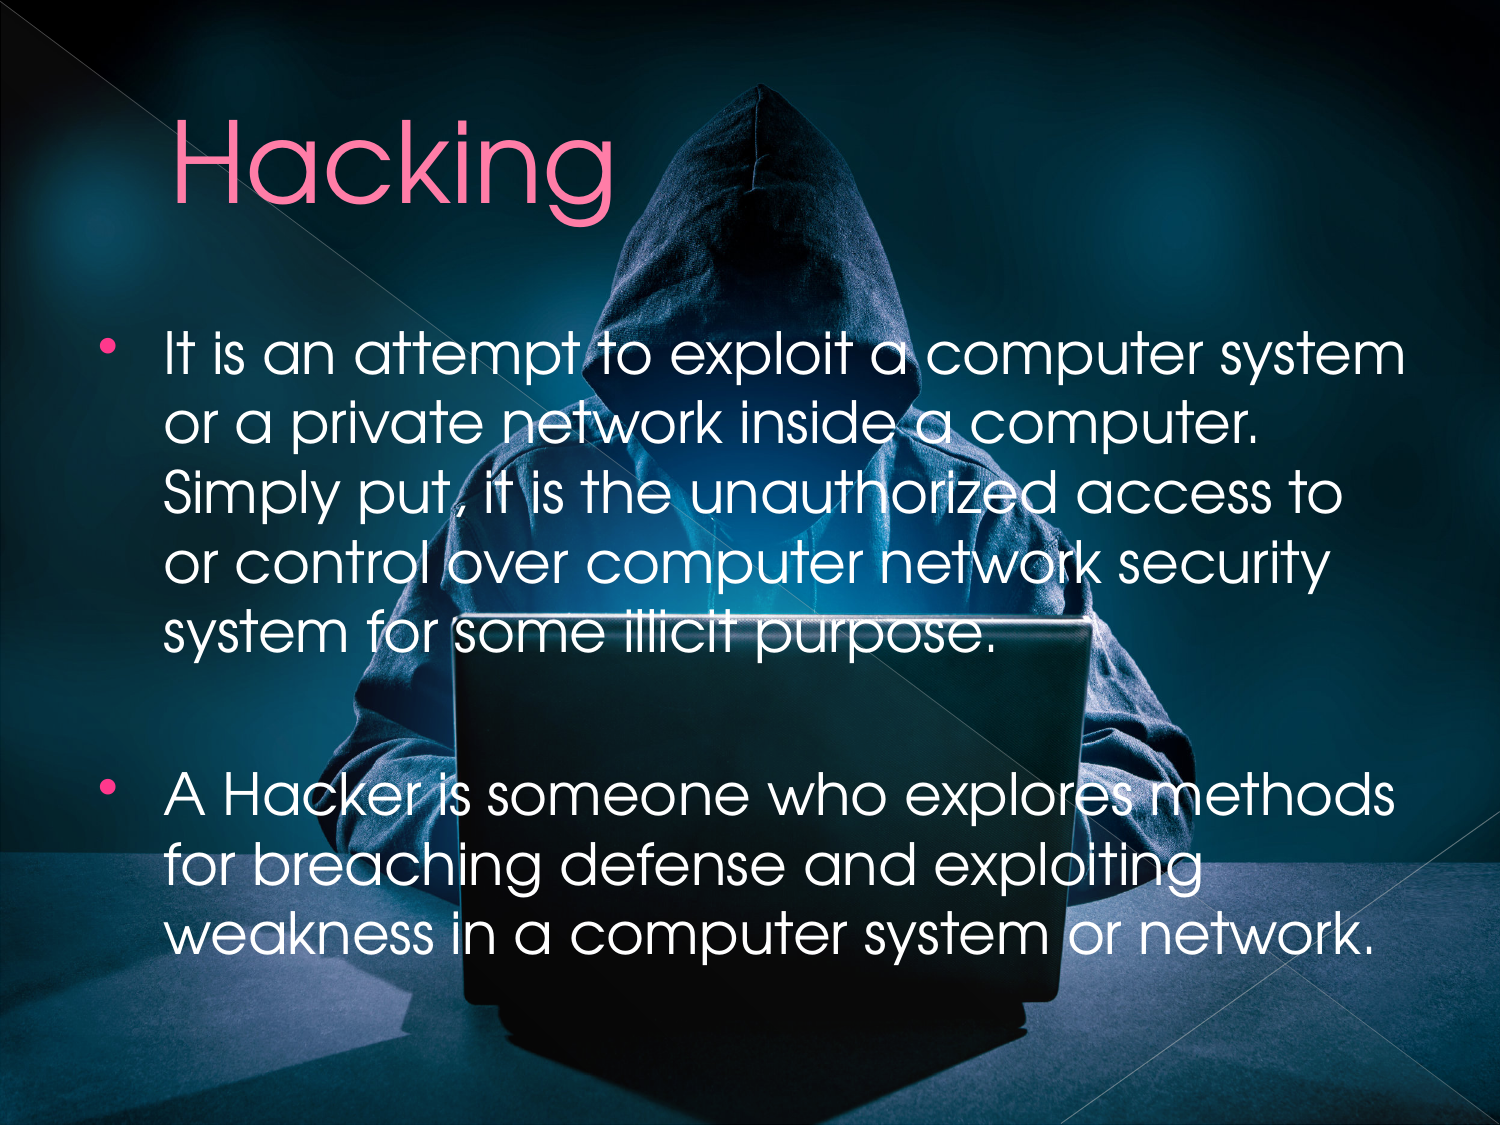

# Hacking
It is an attempt to exploit a computer system or a private network inside a computer. Simply put, it is the unauthorized access to or control over computer network security system for some illicit purpose.

A Hacker is someone who explores methods for breaching defense and exploiting weakness in a computer system or network.